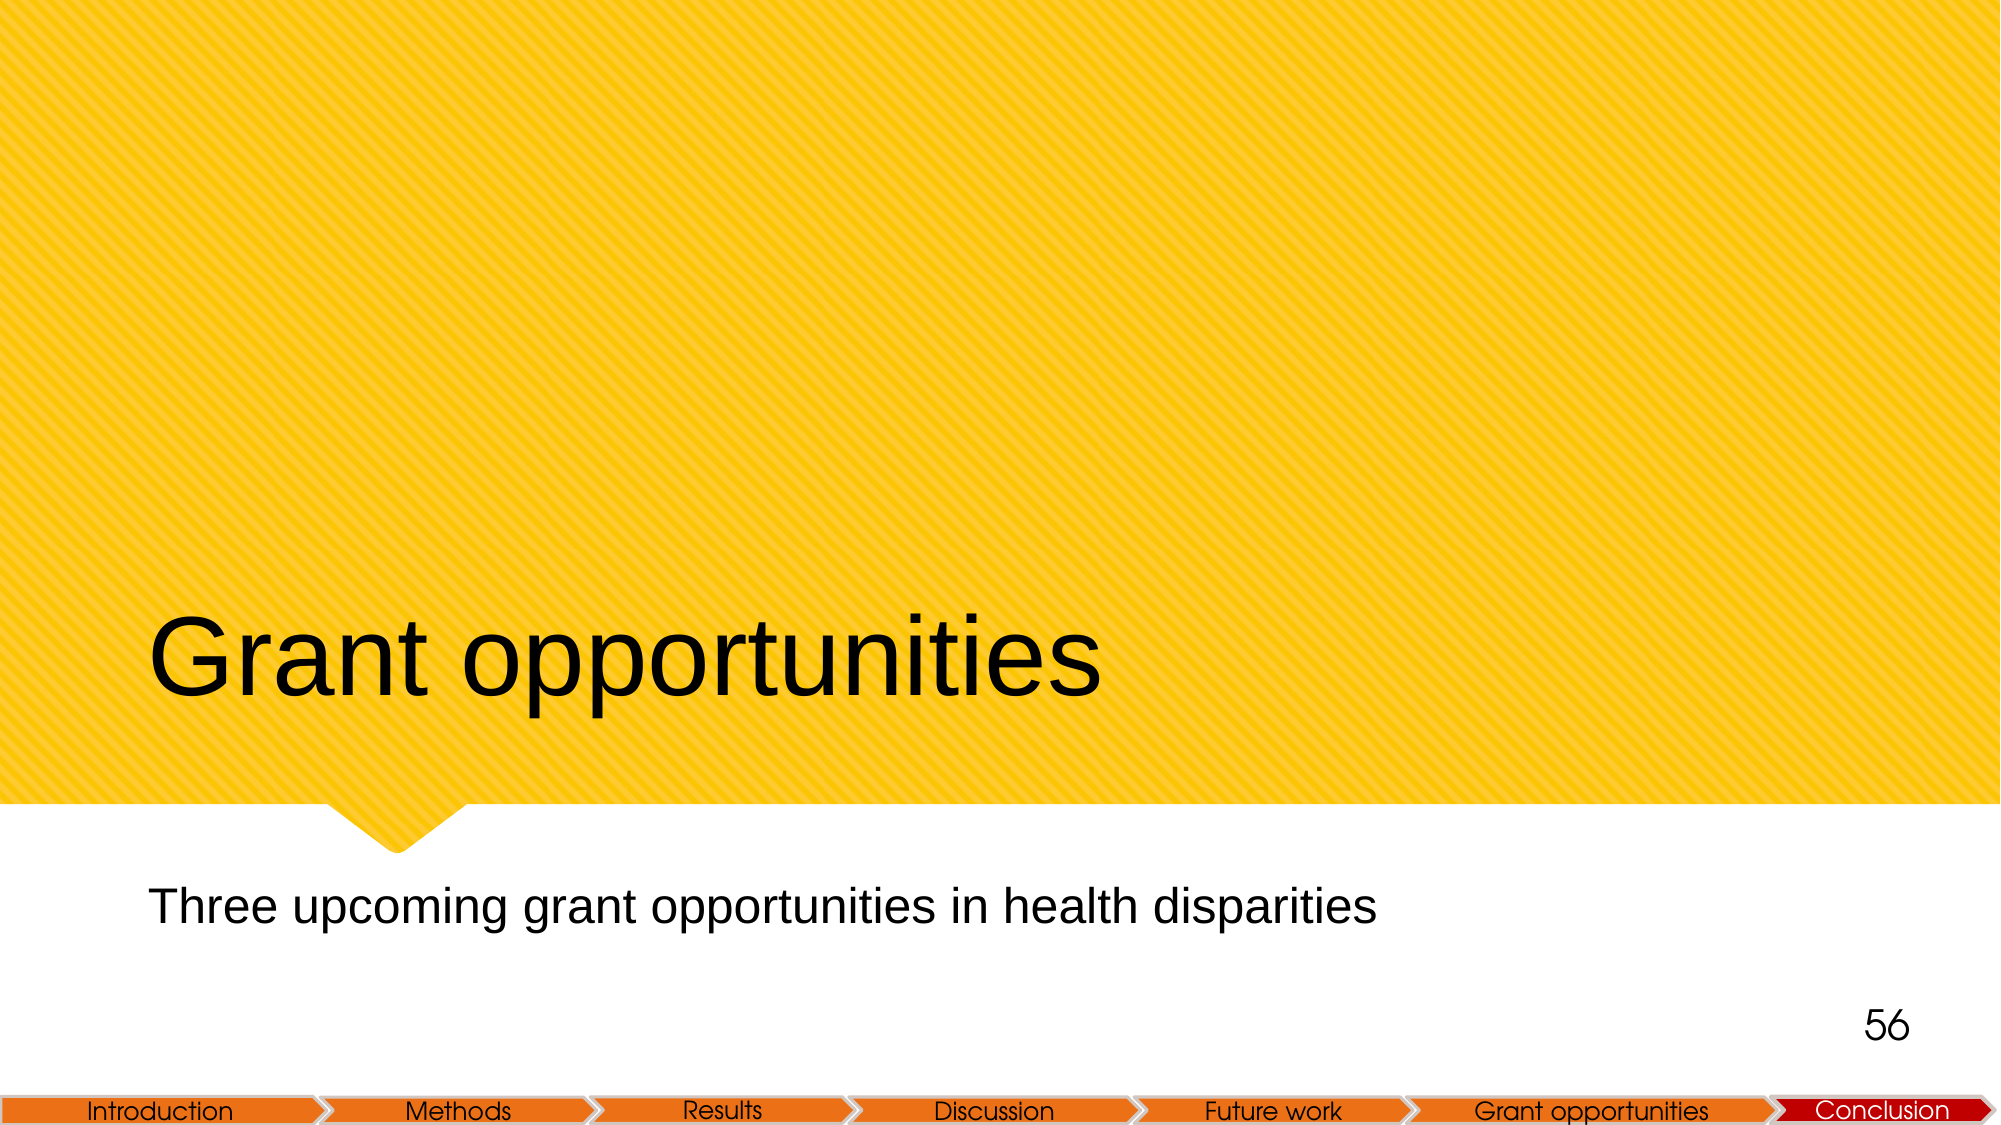

# Grant opportunities
Three upcoming grant opportunities in health disparities
56
Introduction
Results
Conclusion
Discussion
Future work
Grant opportunities
Methods